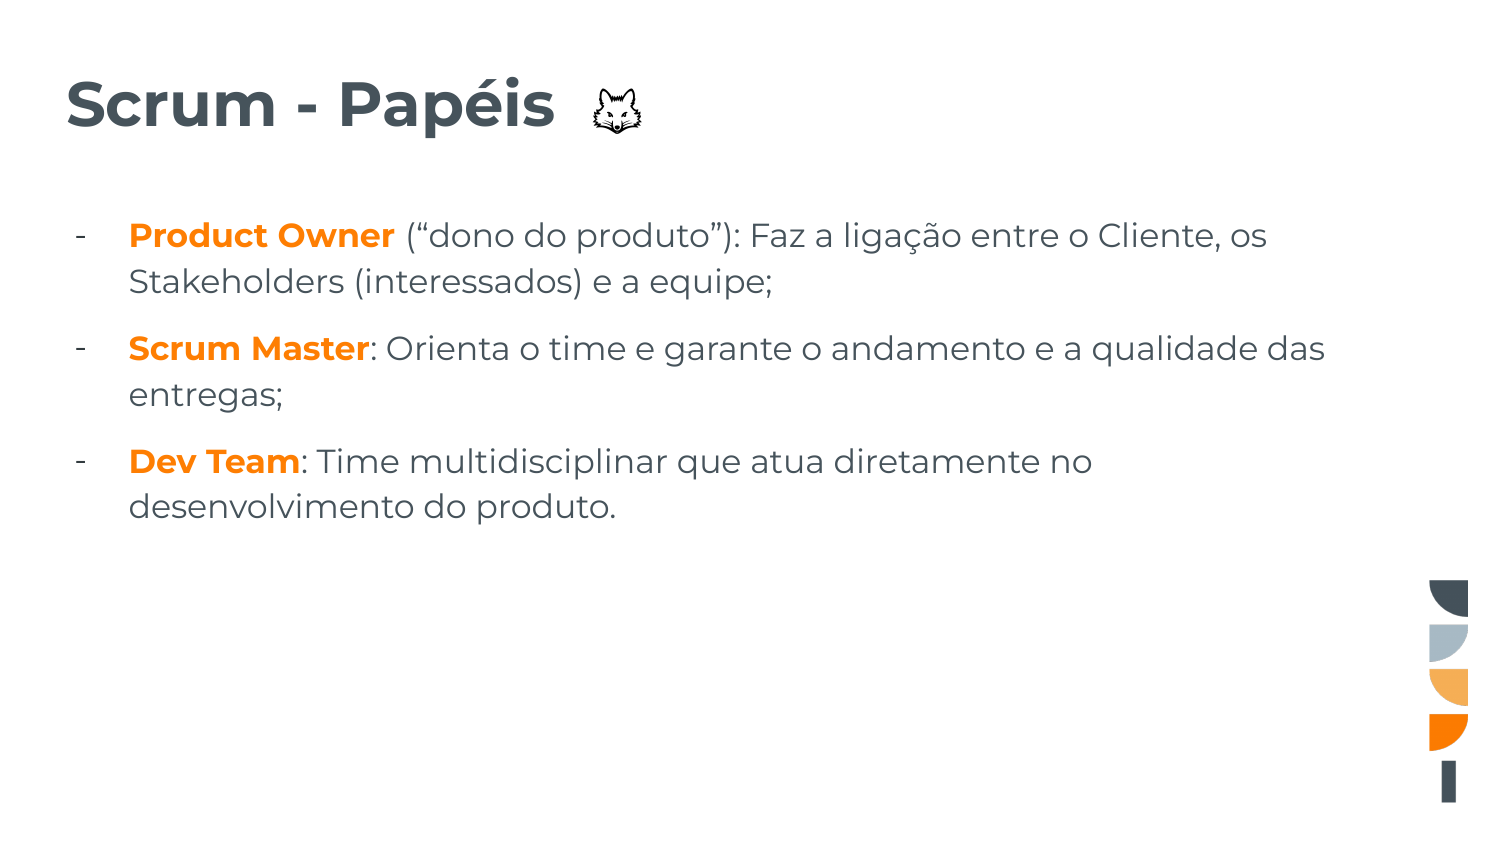

# Scrum - Papéis  🦊
Product Owner (“dono do produto”): Faz a ligação entre o Cliente, os Stakeholders (interessados) e a equipe;
Scrum Master: Orienta o time e garante o andamento e a qualidade das entregas;
Dev Team: Time multidisciplinar que atua diretamente no desenvolvimento do produto.